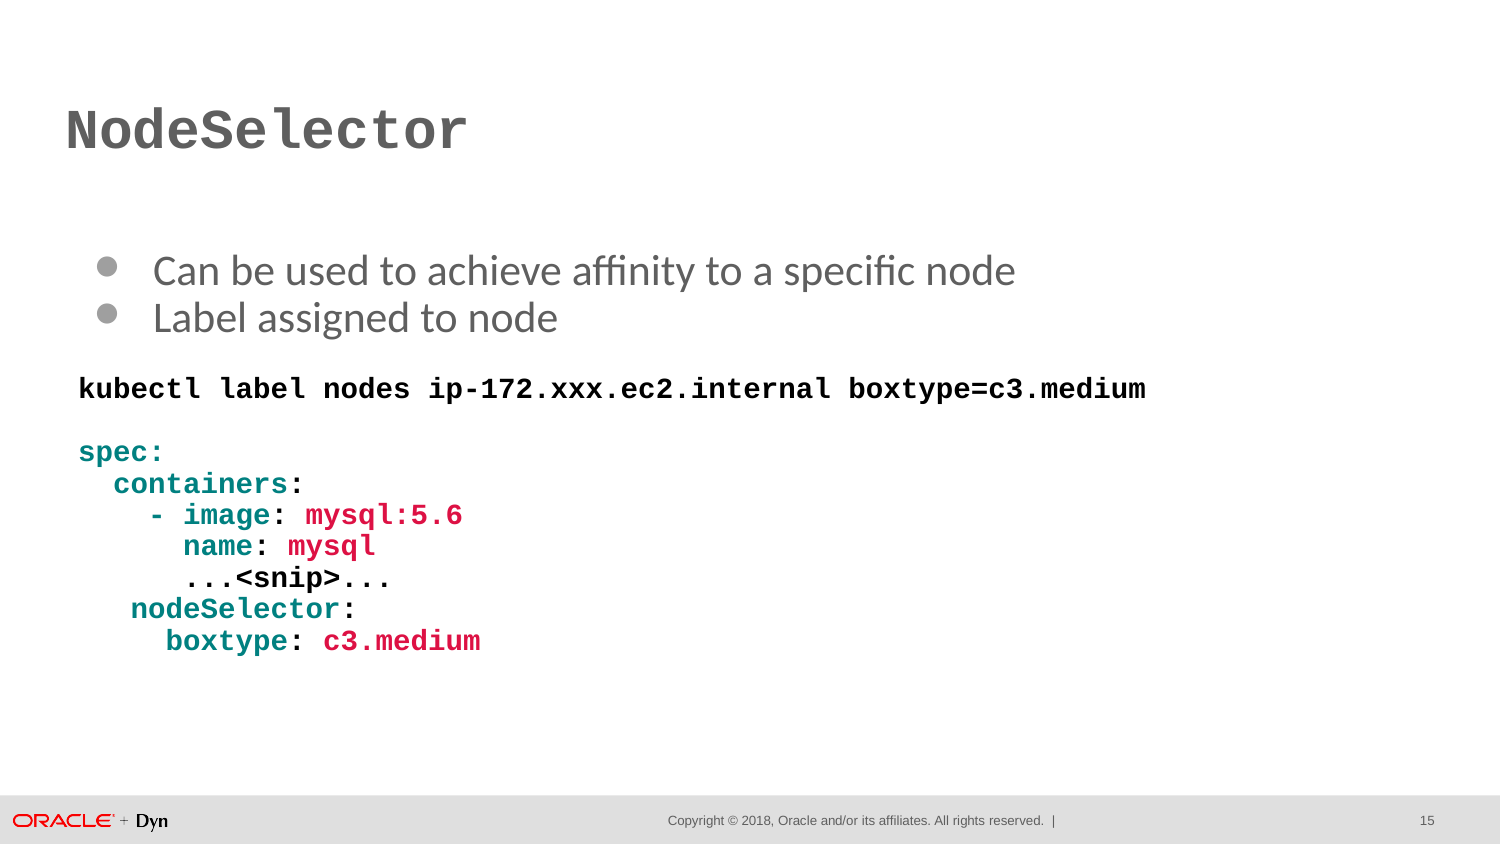

# NodeSelector
Can be used to achieve affinity to a specific node
Label assigned to node

kubectl label nodes ip-172.xxx.ec2.internal boxtype=c3.medium

spec:
  containers:
    - image: mysql:5.6
      name: mysql
      ...<snip>...
   nodeSelector:
     boxtype: c3.medium

15